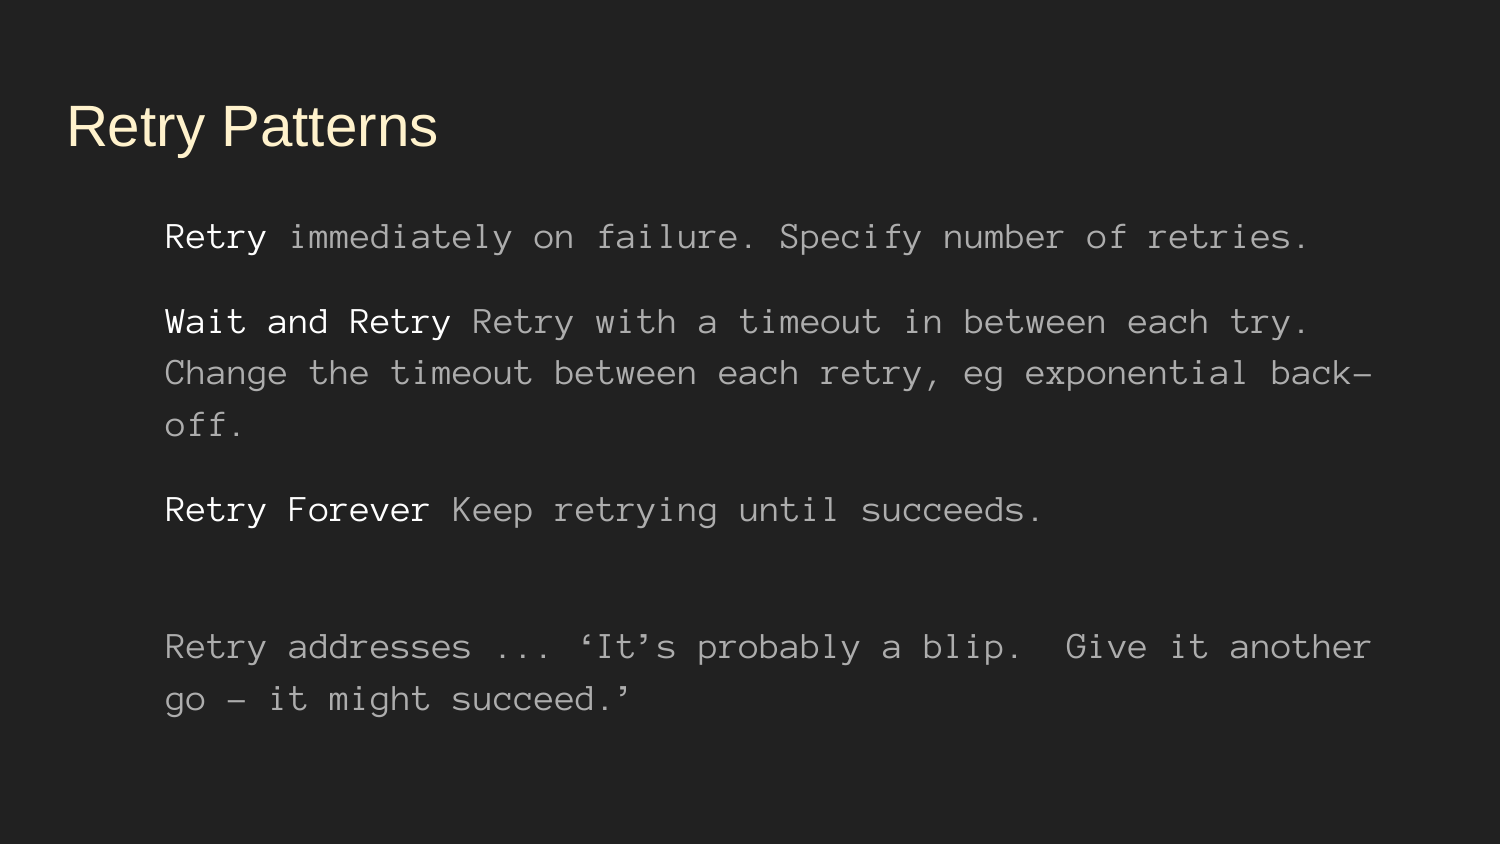

# Retry Patterns
Retry immediately on failure. Specify number of retries.
Wait and Retry Retry with a timeout in between each try. Change the timeout between each retry, eg exponential back-off.
Retry Forever Keep retrying until succeeds.
Retry addresses ... ‘It’s probably a blip.  Give it another go - it might succeed.’